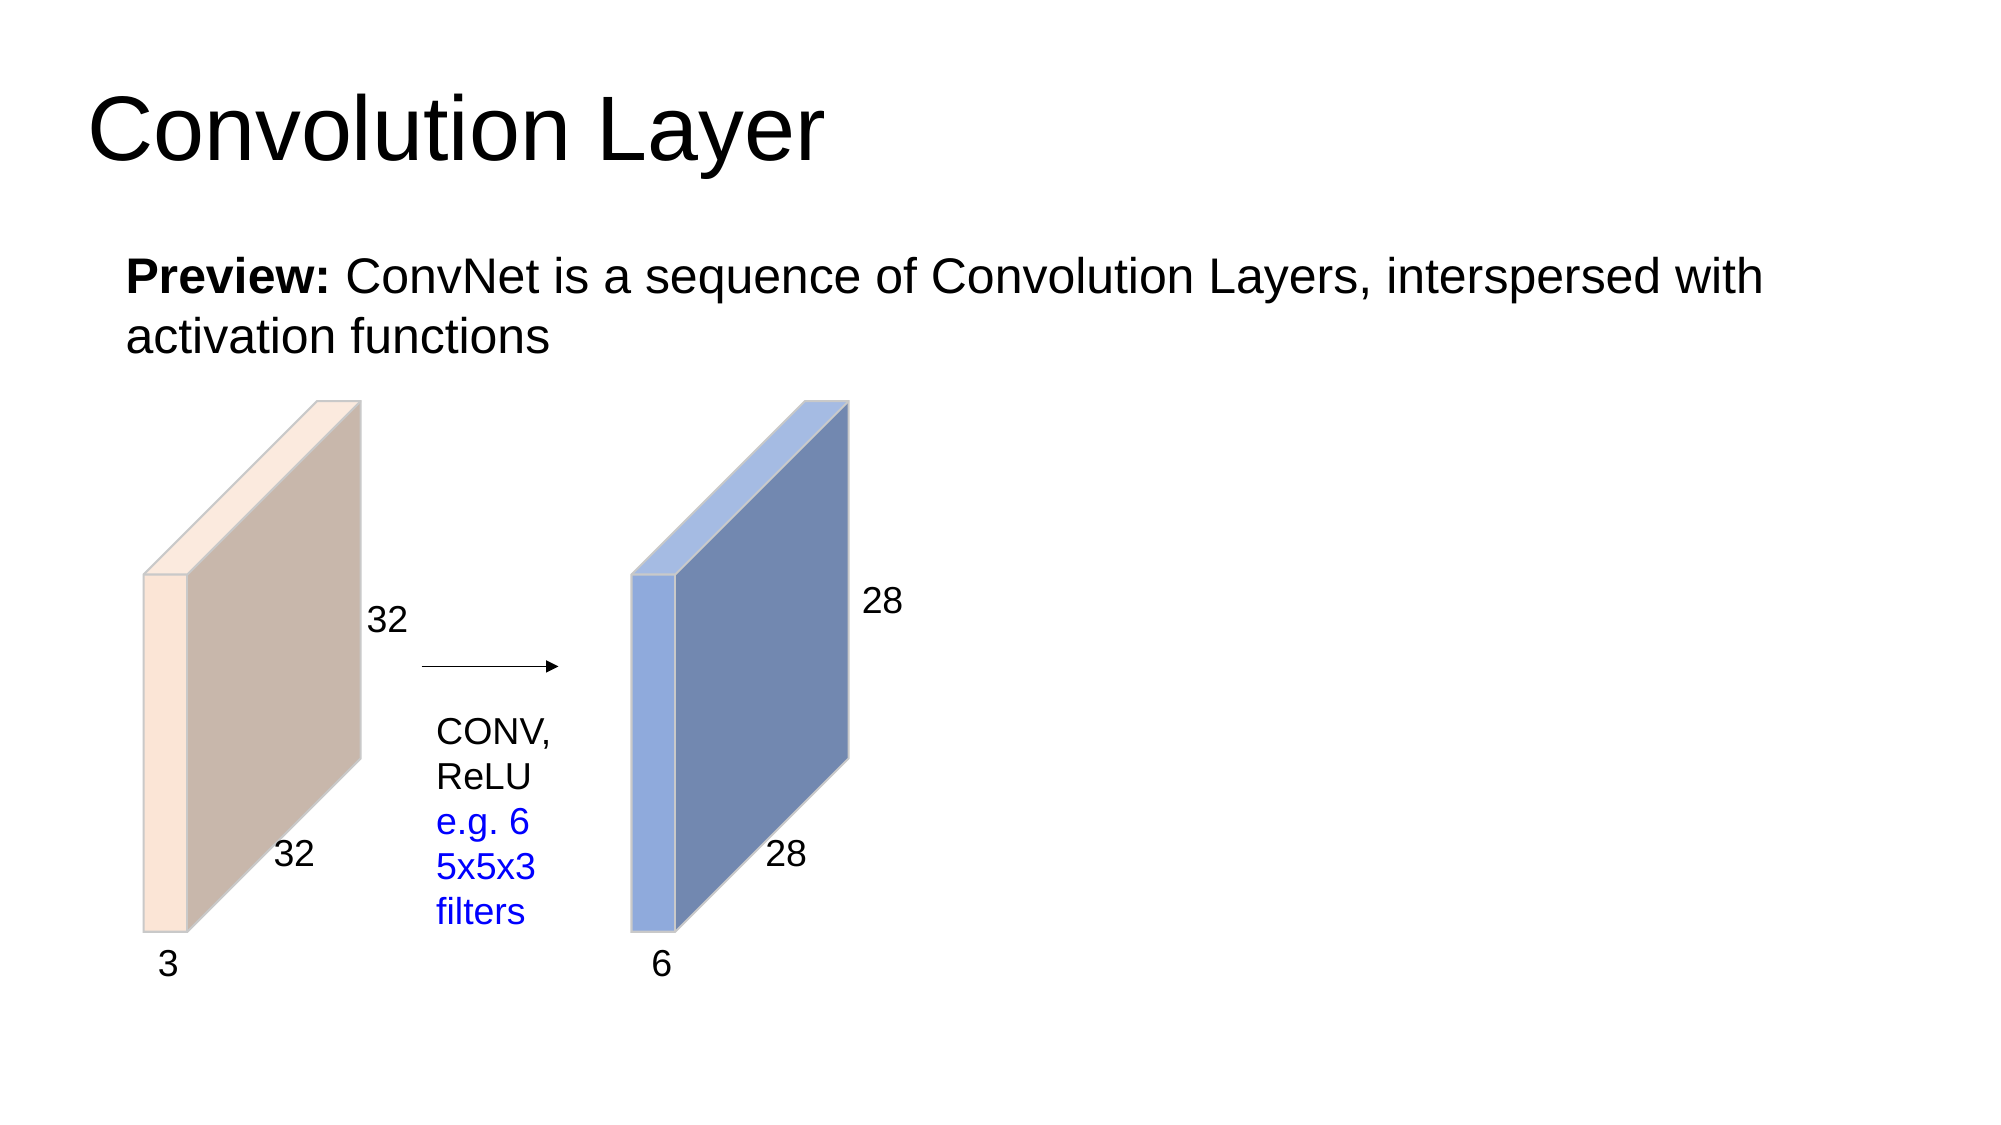

Convolution Layer
Preview: ConvNet is a sequence of Convolution Layers, interspersed with
activation functions

28
32
CONV,
ReLU
e.g. 6
5x5x3
filters
32
28
3
6